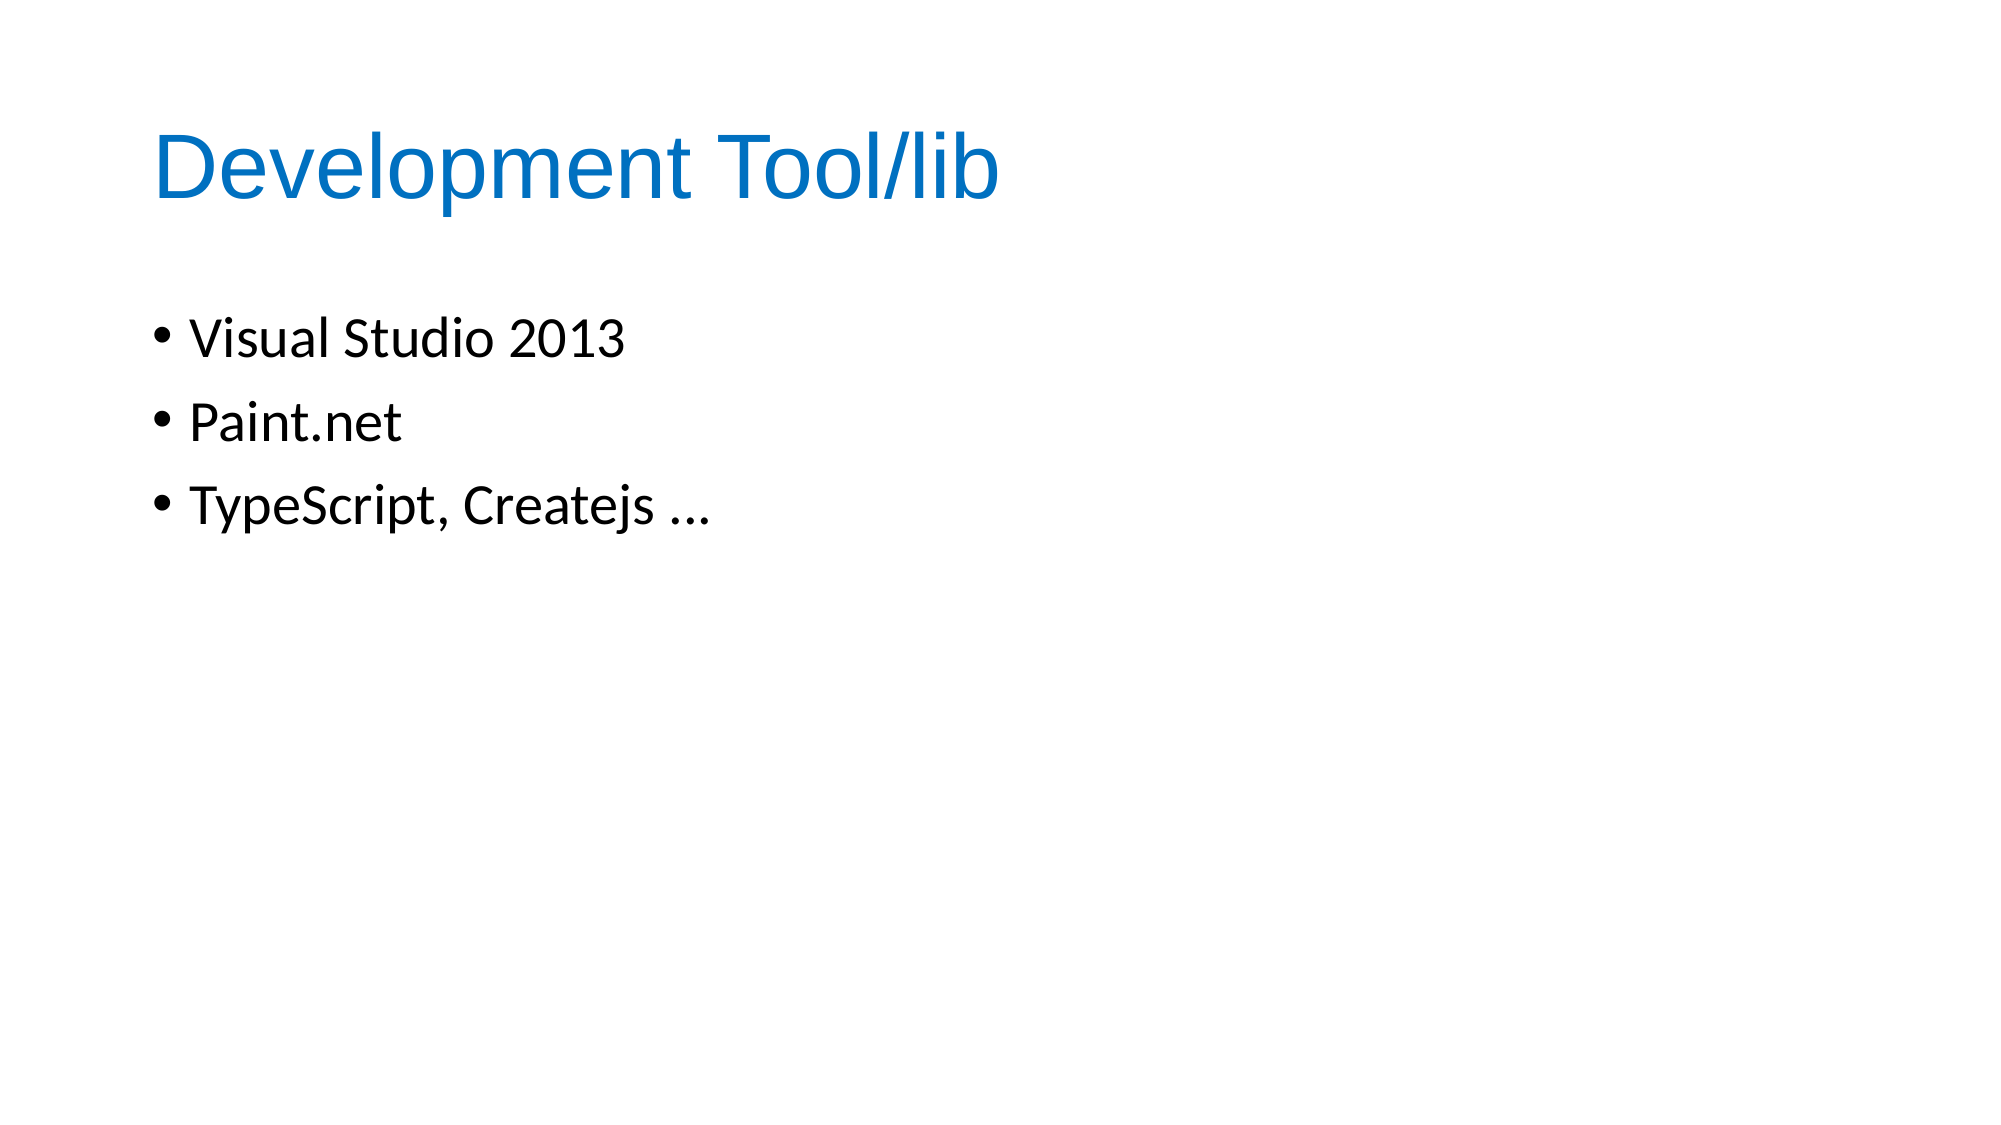

# Development Tool/lib
Visual Studio 2013
Paint.net
TypeScript, Createjs ...